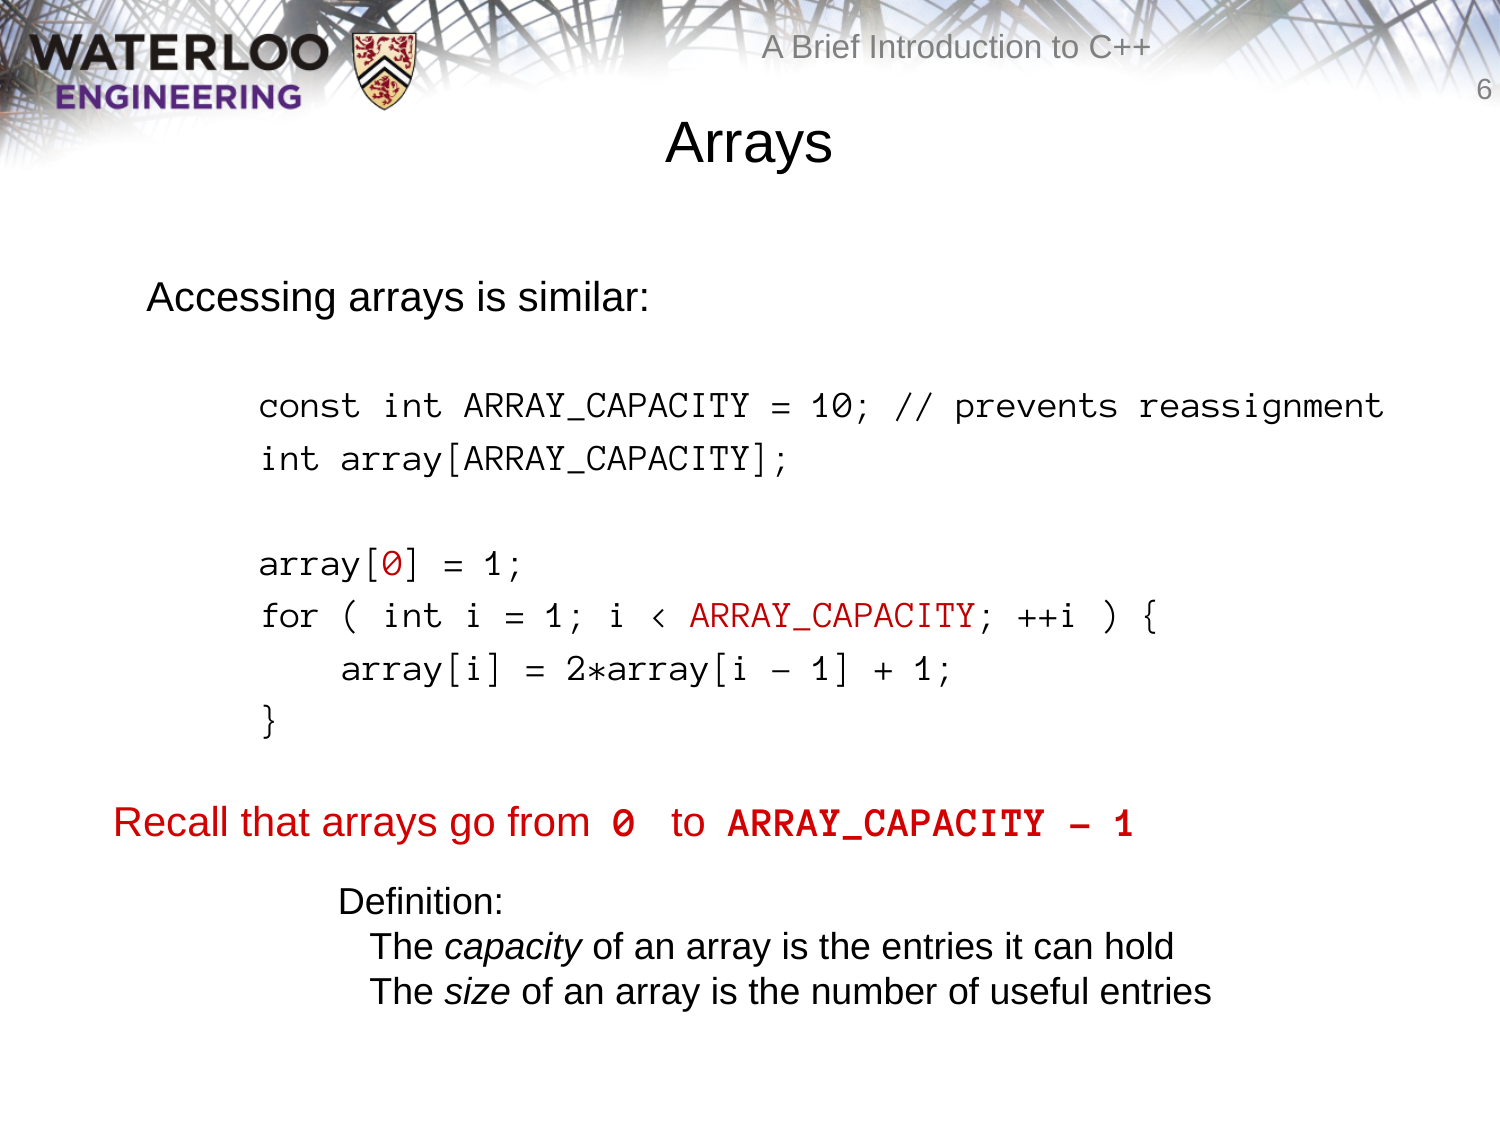

# Arrays
	Accessing arrays is similar:

 const int ARRAY_CAPACITY = 10; // prevents reassignment
 int array[ARRAY_CAPACITY];

 array[0] = 1;
 for ( int i = 1; i < ARRAY_CAPACITY; ++i ) {
     array[i] = 2*array[i – 1] + 1;
 }

  Recall that arrays go from  0  to  ARRAY_CAPACITY – 1
Definition:
   The capacity of an array is the entries it can hold
   The size of an array is the number of useful entries